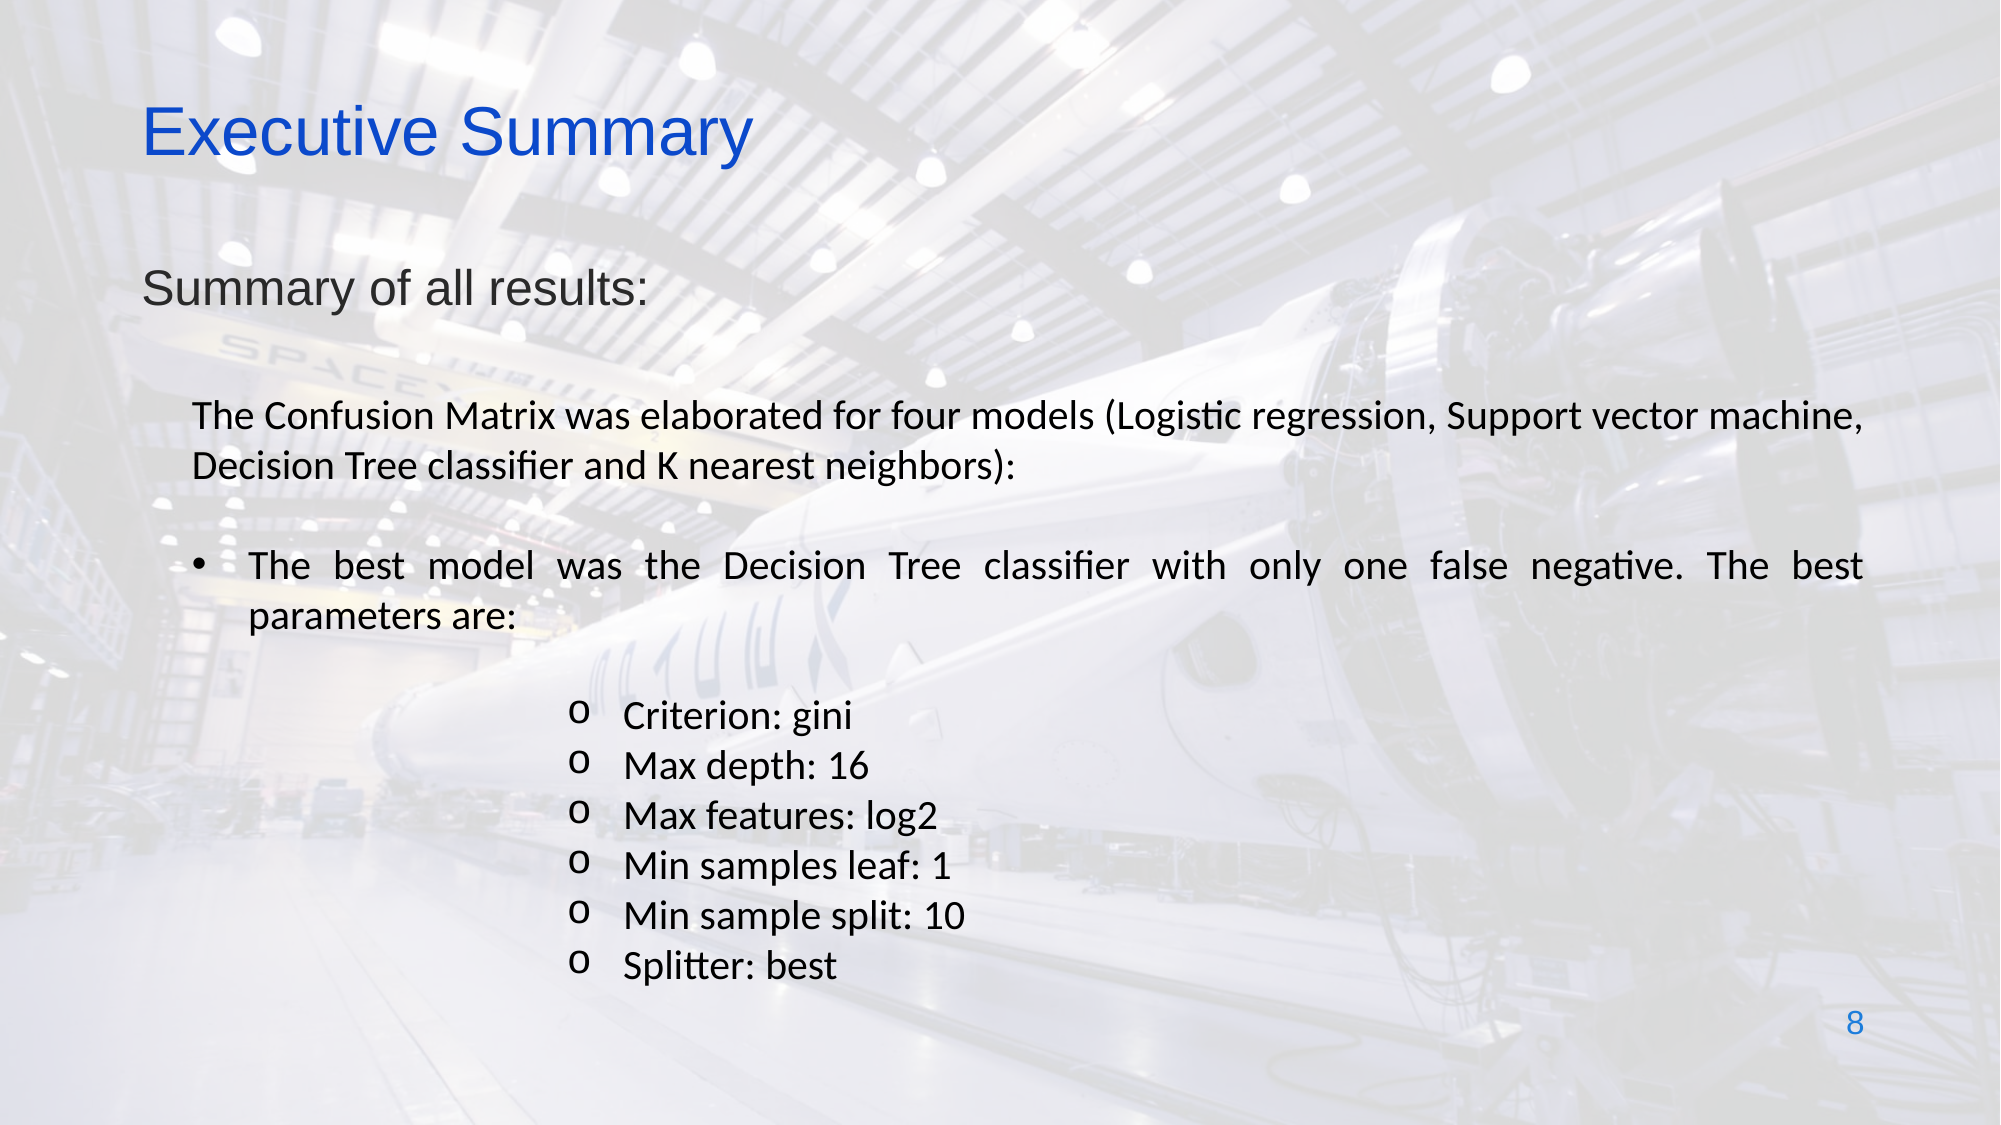

Executive Summary
Summary of all results:
The Confusion Matrix was elaborated for four models (Logistic regression, Support vector machine, Decision Tree classifier and K nearest neighbors):

The best model was the Decision Tree classifier with only one false negative. The best parameters are:

Criterion: gini
Max depth: 16
Max features: log2
Min samples leaf: 1
Min sample split: 10
Splitter: best
8